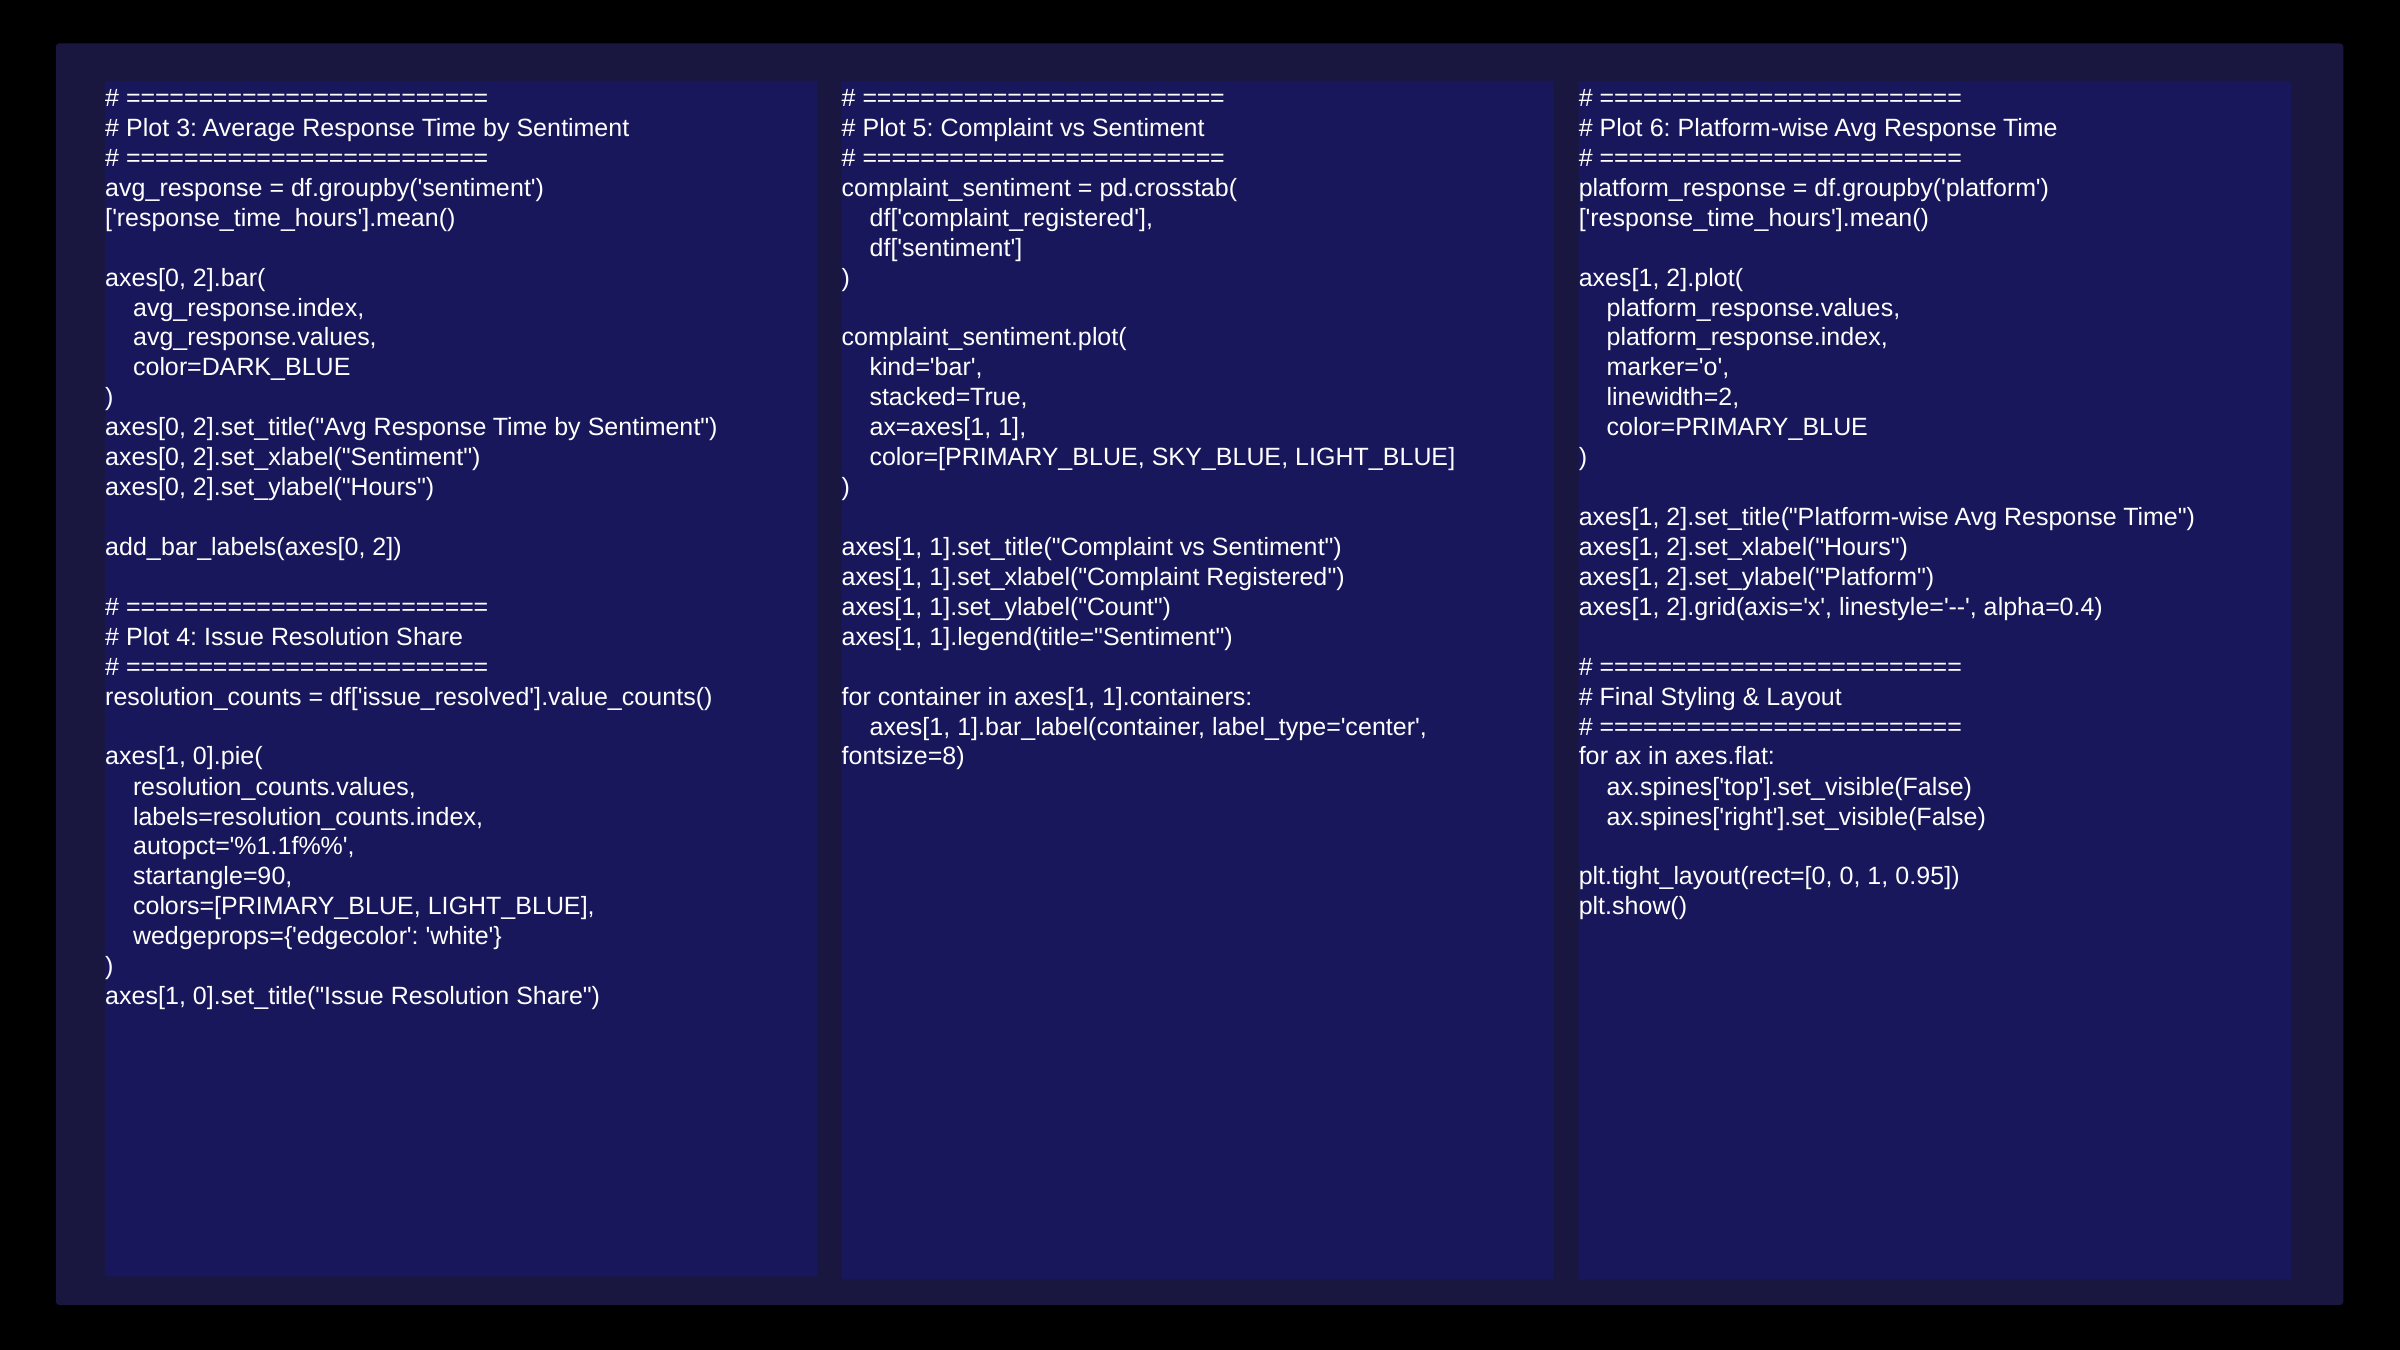

# =========================
# Plot 3: Average Response Time by Sentiment
# =========================
avg_response = df.groupby('sentiment')['response_time_hours'].mean()

axes[0, 2].bar(
    avg_response.index,
    avg_response.values,
    color=DARK_BLUE
)
axes[0, 2].set_title("Avg Response Time by Sentiment")
axes[0, 2].set_xlabel("Sentiment")
axes[0, 2].set_ylabel("Hours")

add_bar_labels(axes[0, 2])

# =========================
# Plot 4: Issue Resolution Share
# =========================
resolution_counts = df['issue_resolved'].value_counts()

axes[1, 0].pie(
    resolution_counts.values,
    labels=resolution_counts.index,
    autopct='%1.1f%%',
    startangle=90,
    colors=[PRIMARY_BLUE, LIGHT_BLUE],
    wedgeprops={'edgecolor': 'white'}
)
axes[1, 0].set_title("Issue Resolution Share")
# =========================
# Plot 5: Complaint vs Sentiment
# =========================
complaint_sentiment = pd.crosstab(
    df['complaint_registered'],
    df['sentiment']
)

complaint_sentiment.plot(
    kind='bar',
    stacked=True,
    ax=axes[1, 1],
    color=[PRIMARY_BLUE, SKY_BLUE, LIGHT_BLUE]
)

axes[1, 1].set_title("Complaint vs Sentiment")
axes[1, 1].set_xlabel("Complaint Registered")
axes[1, 1].set_ylabel("Count")
axes[1, 1].legend(title="Sentiment")

for container in axes[1, 1].containers:
    axes[1, 1].bar_label(container, label_type='center', fontsize=8)
# =========================
# Plot 6: Platform-wise Avg Response Time
# =========================
platform_response = df.groupby('platform')['response_time_hours'].mean()

axes[1, 2].plot(
    platform_response.values,
    platform_response.index,
    marker='o',
    linewidth=2,
    color=PRIMARY_BLUE
)

axes[1, 2].set_title("Platform-wise Avg Response Time")
axes[1, 2].set_xlabel("Hours")
axes[1, 2].set_ylabel("Platform")
axes[1, 2].grid(axis='x', linestyle='--', alpha=0.4)

# =========================
# Final Styling & Layout
# =========================
for ax in axes.flat:
    ax.spines['top'].set_visible(False)
    ax.spines['right'].set_visible(False)

plt.tight_layout(rect=[0, 0, 1, 0.95])
plt.show()